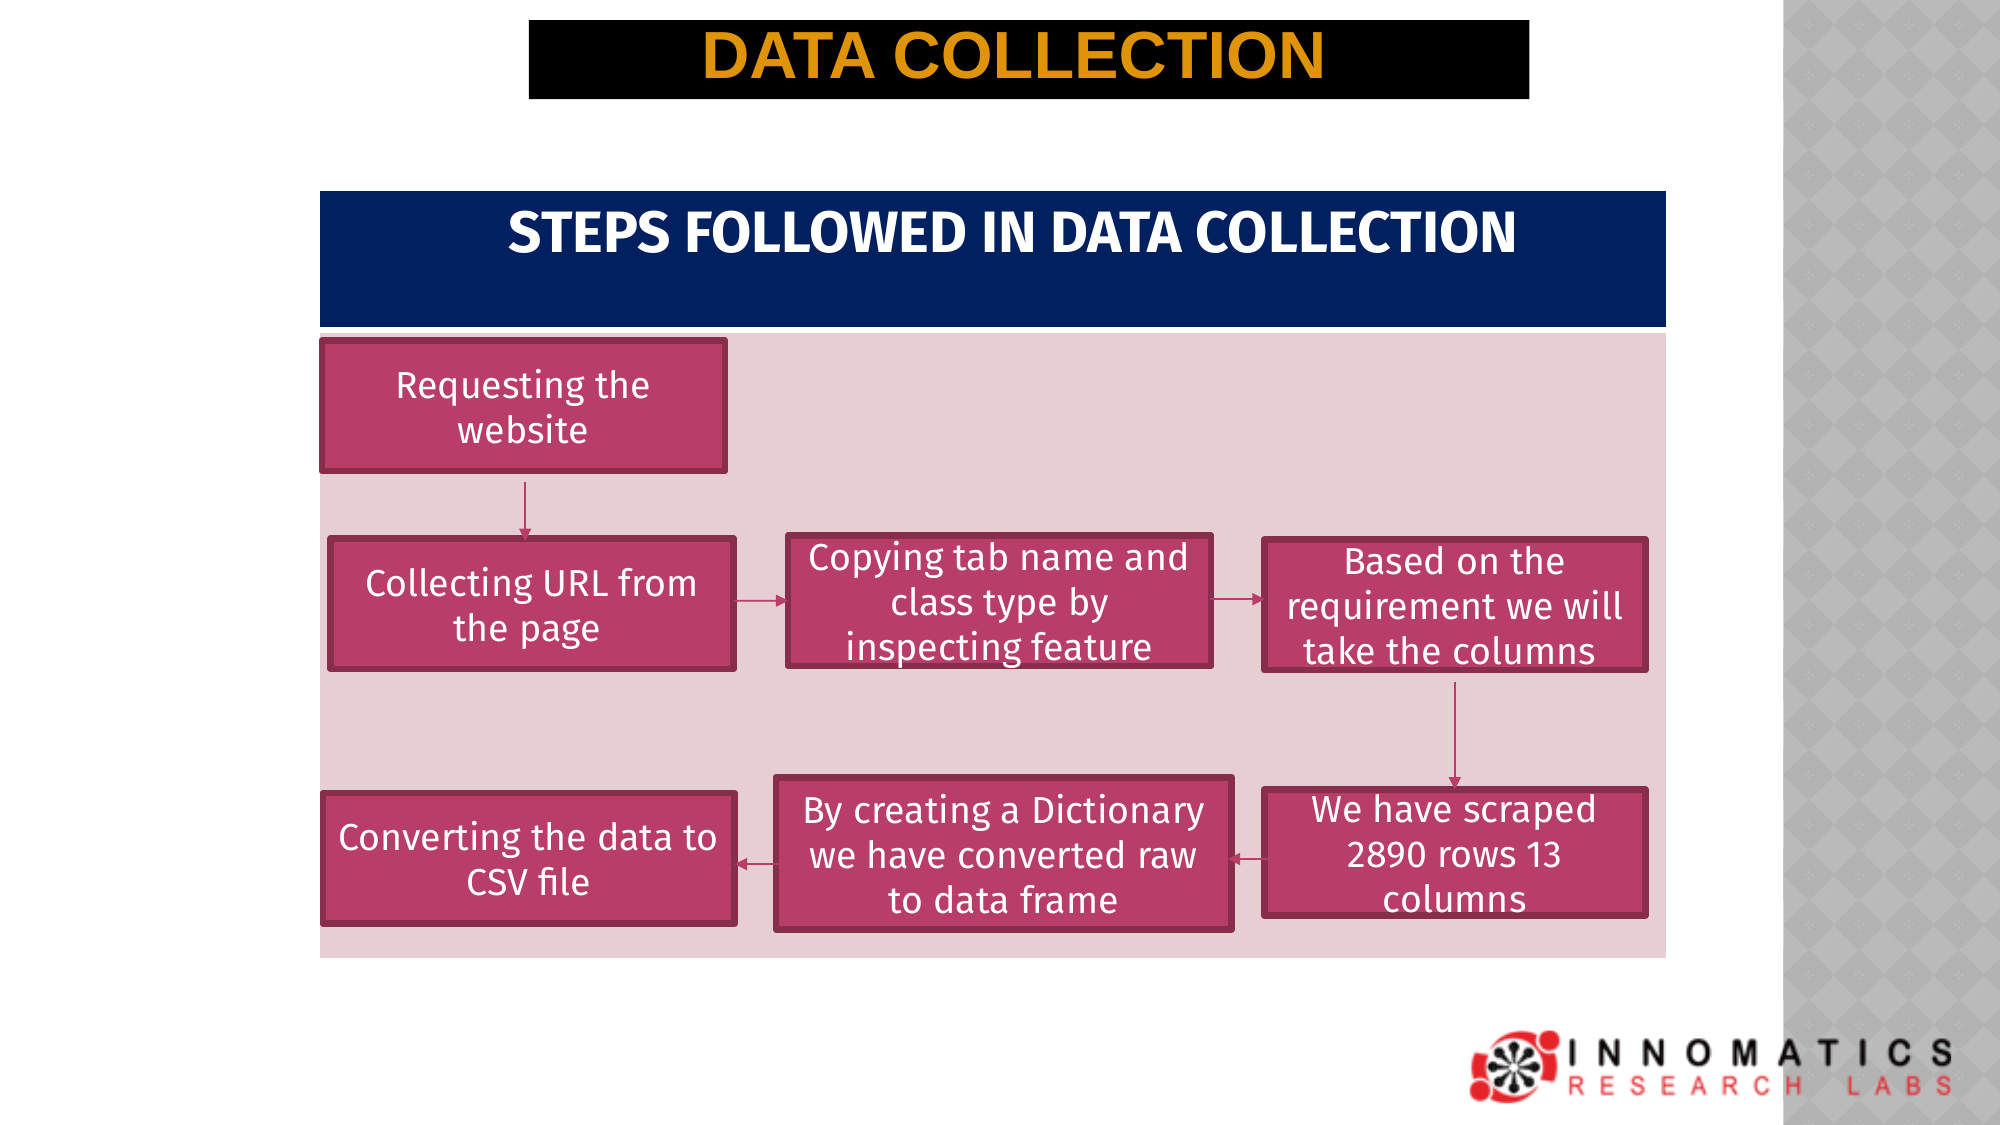

DATA COLLECTION
| STEPS FOLLOWED IN DATA COLLECTION |
| --- |
|  |
Requesting the website
Copying tab name and class type by inspecting feature
Collecting URL from the page
Based on the requirement we will take the columns
By creating a Dictionary we have converted raw to data frame
We have scraped 2890 rows 13 columns
Converting the data to  CSV file